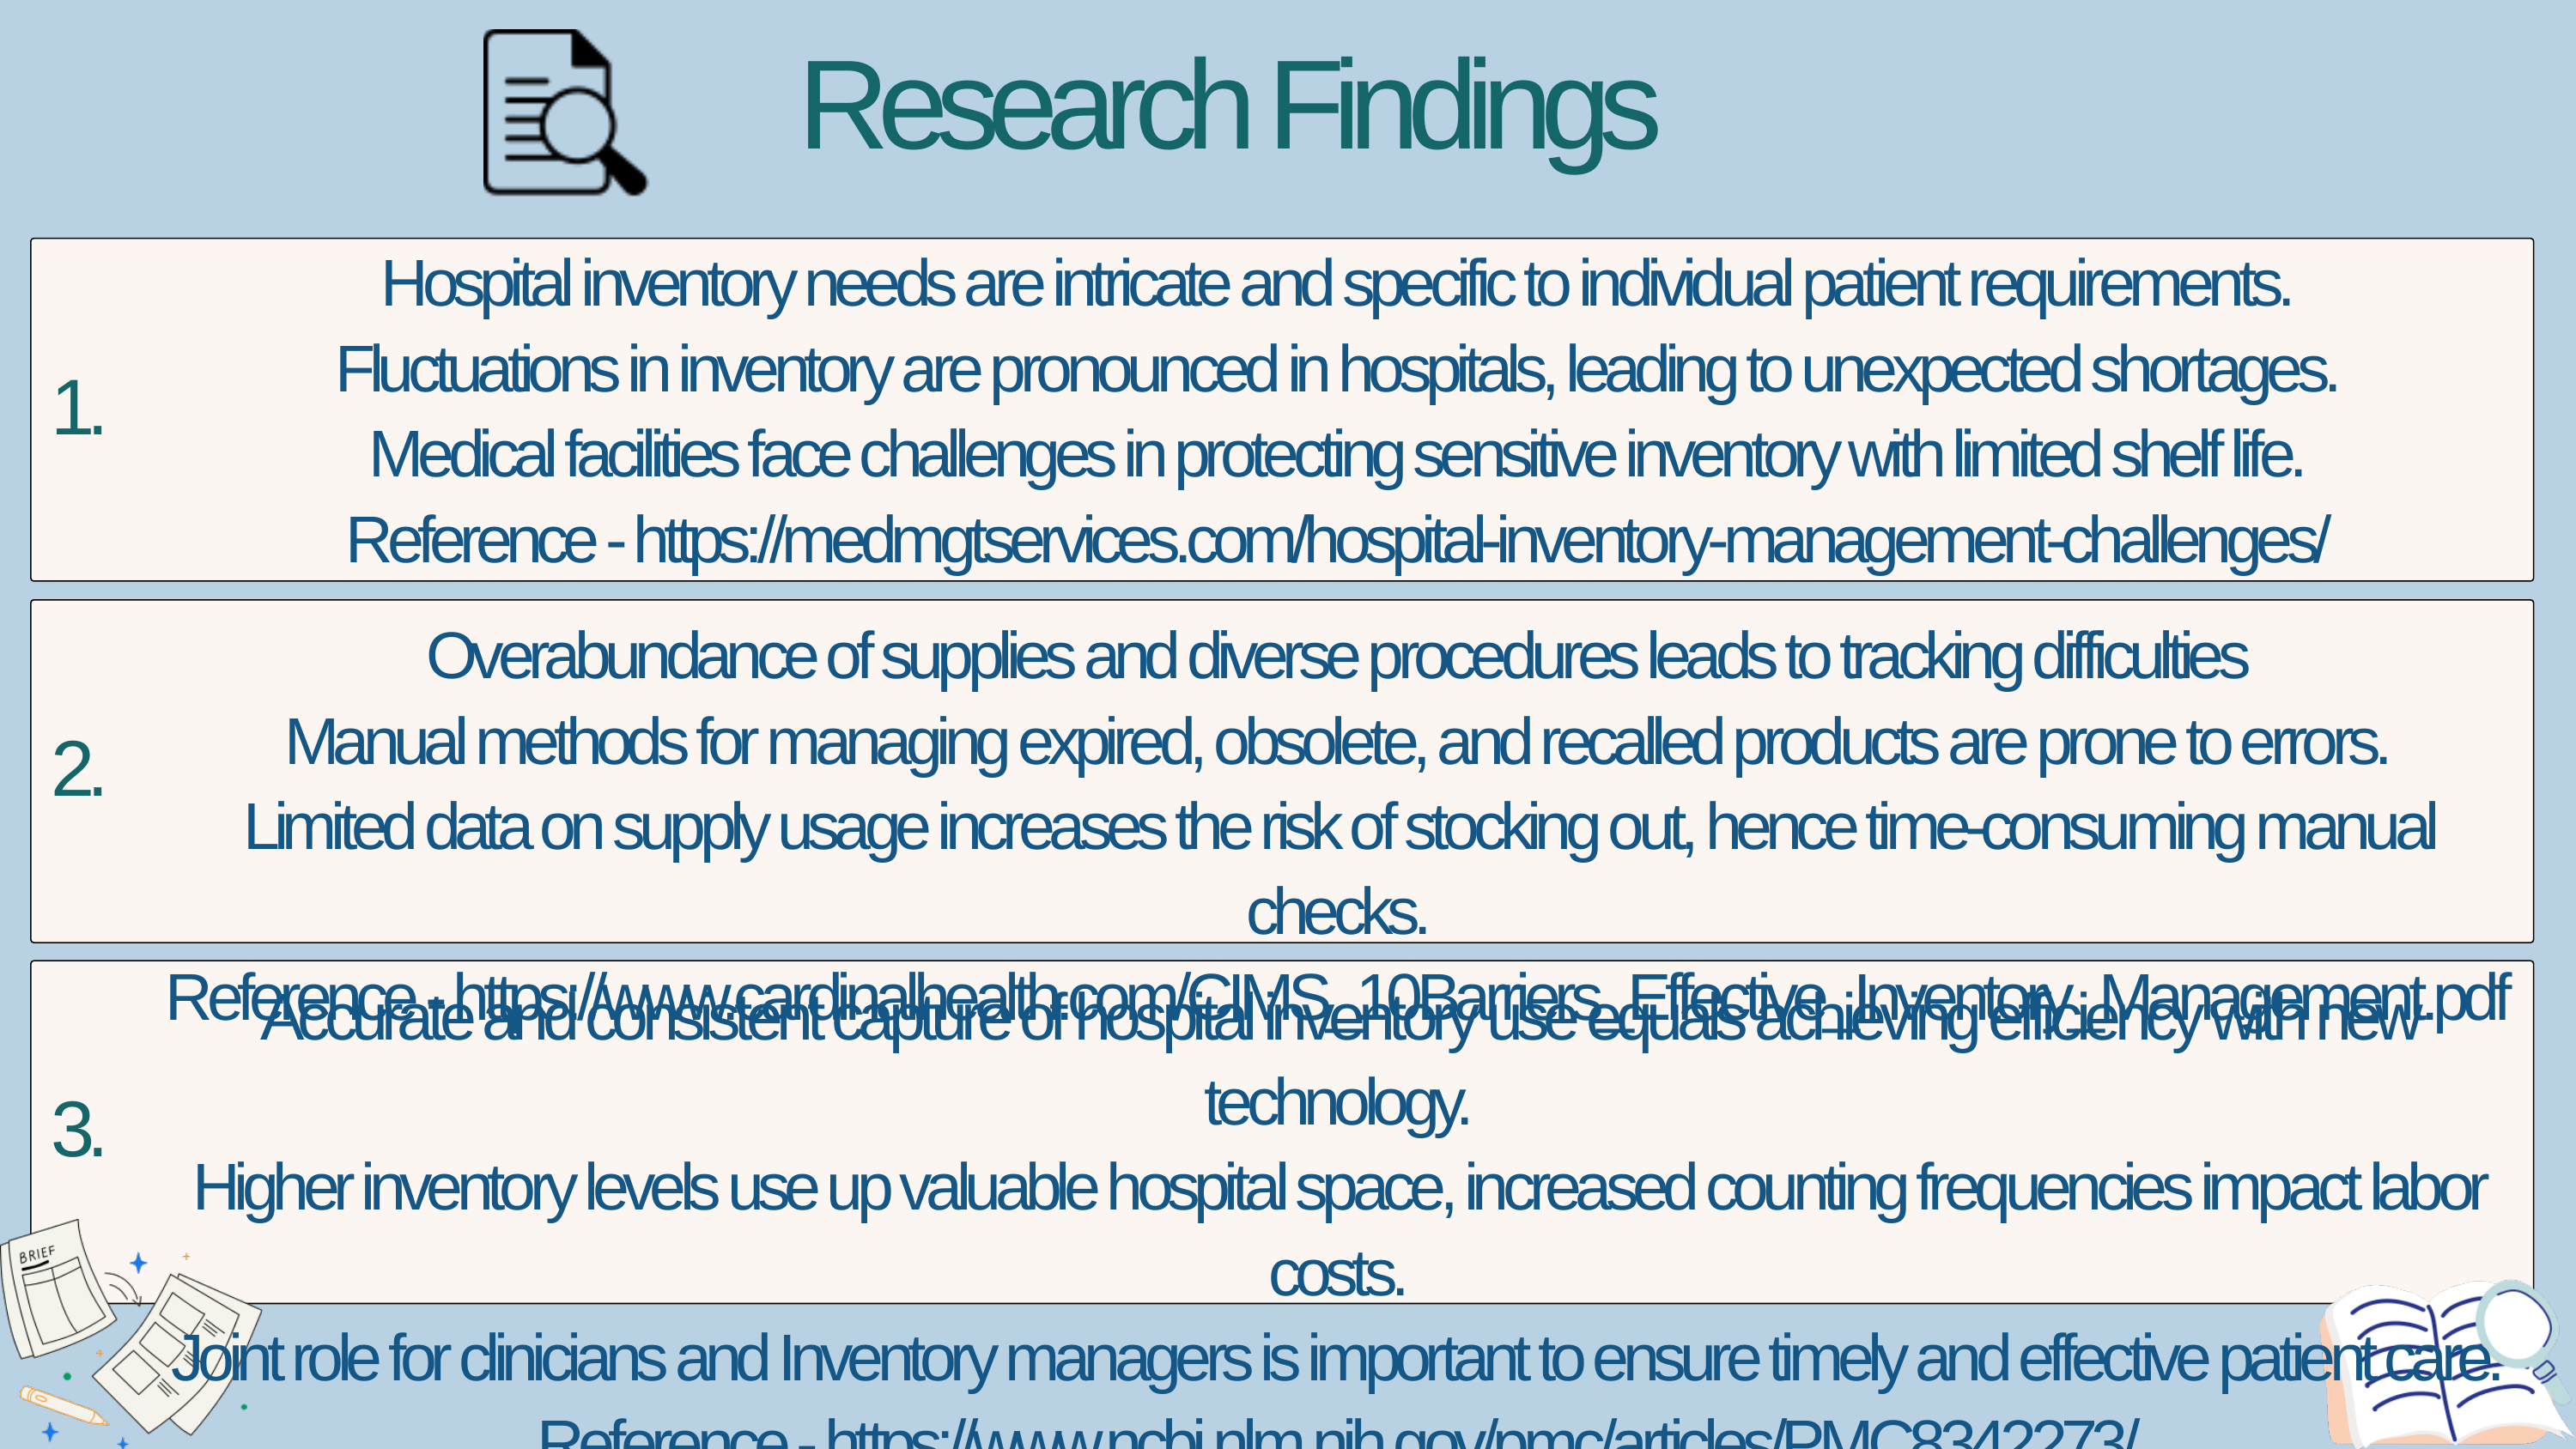

Research Findings
Hospital inventory needs are intricate and specific to individual patient requirements.
Fluctuations in inventory are pronounced in hospitals, leading to unexpected shortages.
Medical facilities face challenges in protecting sensitive inventory with limited shelf life.
Reference - https://medmgtservices.com/hospital-inventory-management-challenges/

1.

Overabundance of supplies and diverse procedures leads to tracking difficulties
Manual methods for managing expired, obsolete, and recalled products are prone to errors.
Limited data on supply usage increases the risk of stocking out, hence time-consuming manual checks.
Reference - https://www.cardinalhealth.com/CIMS_10Barriers_Effective_Inventory_Management.pdf
2.

Accurate and consistent capture of hospital inventory use equals achieving efficiency with new technology.
Higher inventory levels use up valuable hospital space, increased counting frequencies impact labor costs.
Joint role for clinicians and Inventory managers is important to ensure timely and effective patient care.
Reference - https://www.ncbi.nlm.nih.gov/pmc/articles/PMC8342273/
3.